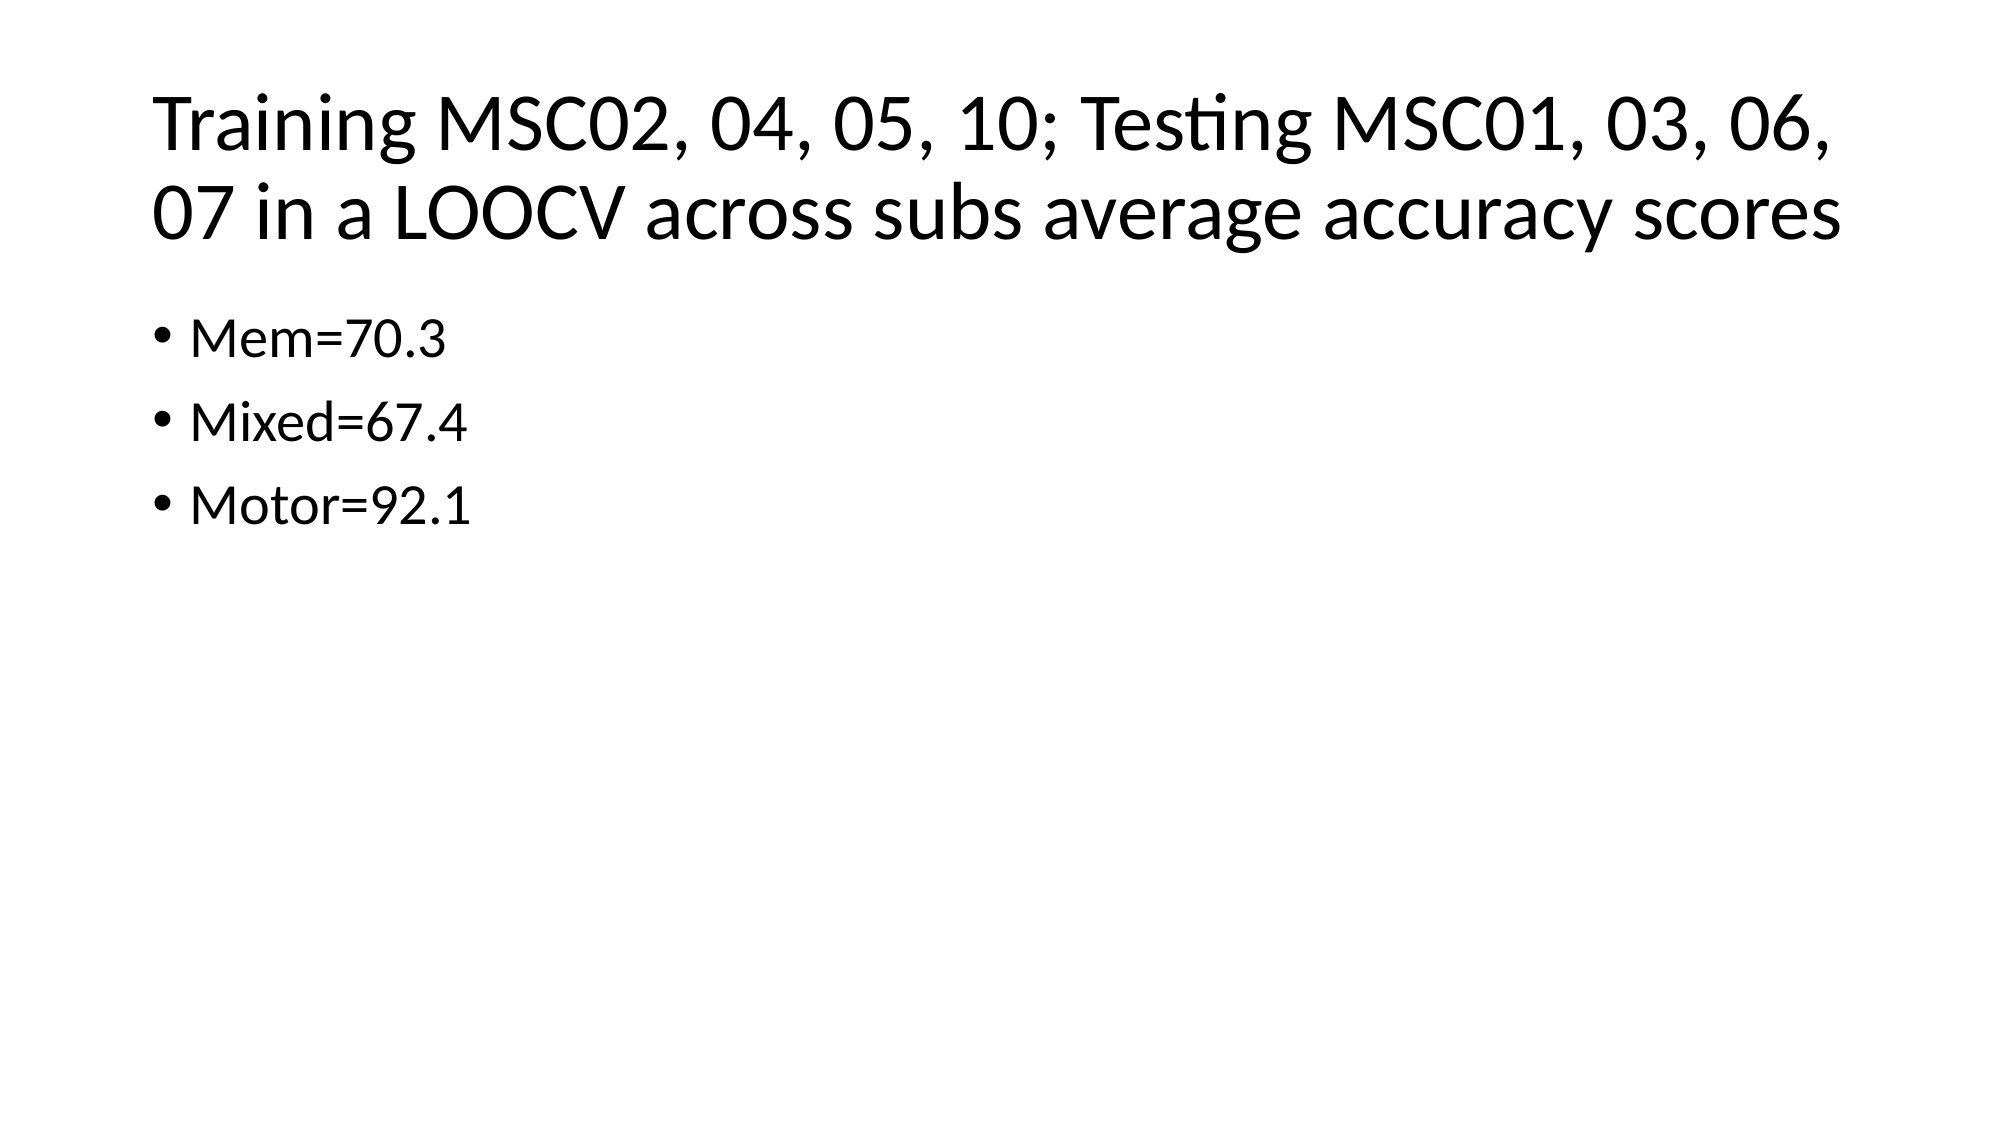

# Training MSC02, 04, 05, 10; Testing MSC01, 03, 06, 07 in a LOOCV across subs average accuracy scores
Mem=70.3
Mixed=67.4
Motor=92.1